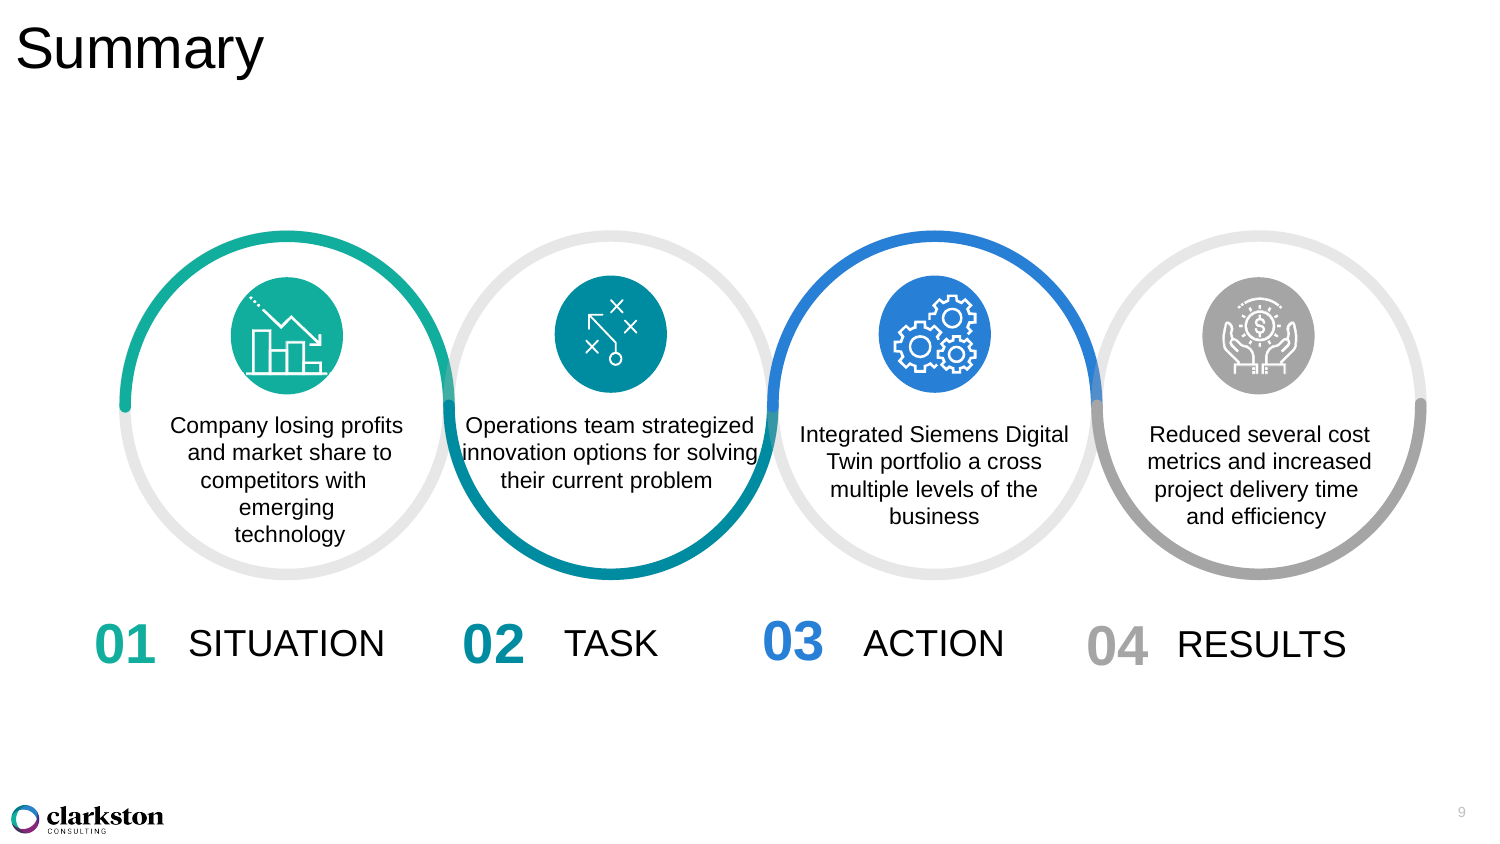

Summary

Company losing profits
 and market share to competitors with
emerging
 technology
Operations team strategized innovation options for solving their current problem
Integrated Siemens Digital Twin portfolio a cross multiple levels of the business
Reduced several cost metrics and increased project delivery time
and efficiency
ACTION
03
02
01
04
SITUATION
TASK
RESULTS
9